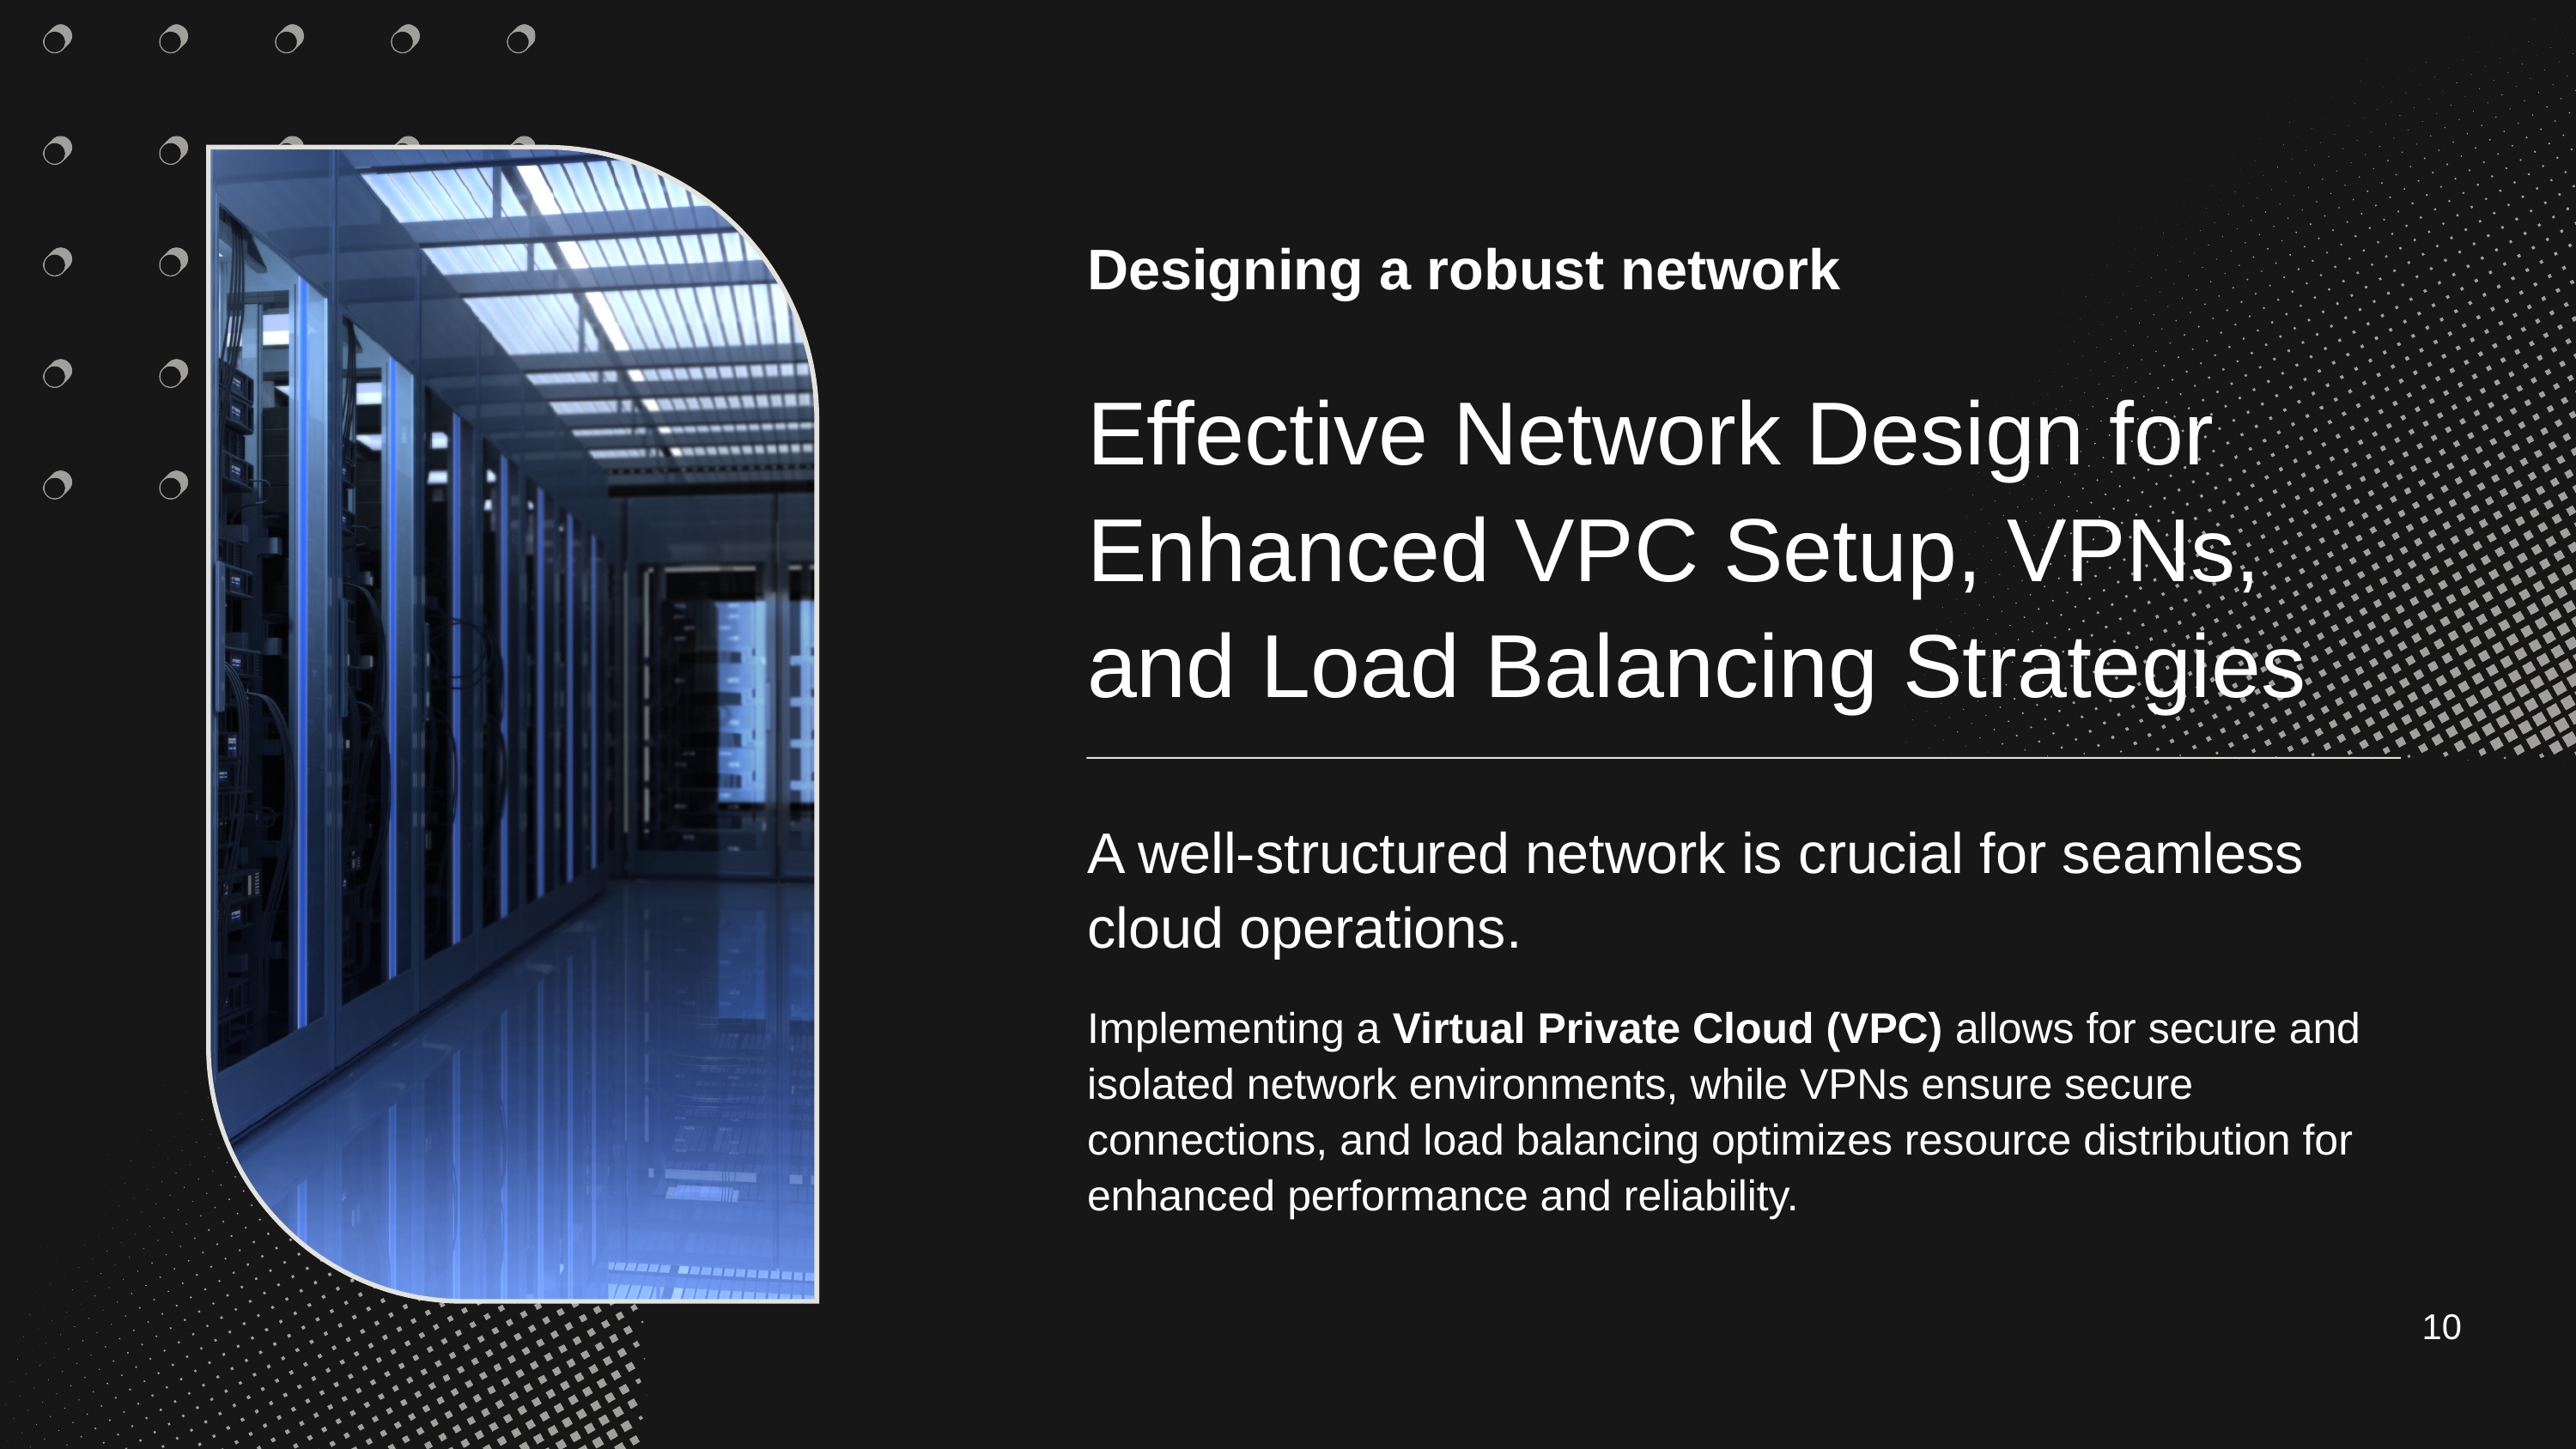

Designing a robust network
Effective Network Design for Enhanced VPC Setup, VPNs, and Load Balancing Strategies

A well-structured network is crucial for seamless cloud operations.
Implementing a Virtual Private Cloud (VPC) allows for secure and isolated network environments, while VPNs ensure secure connections, and load balancing optimizes resource distribution for enhanced performance and reliability.

10